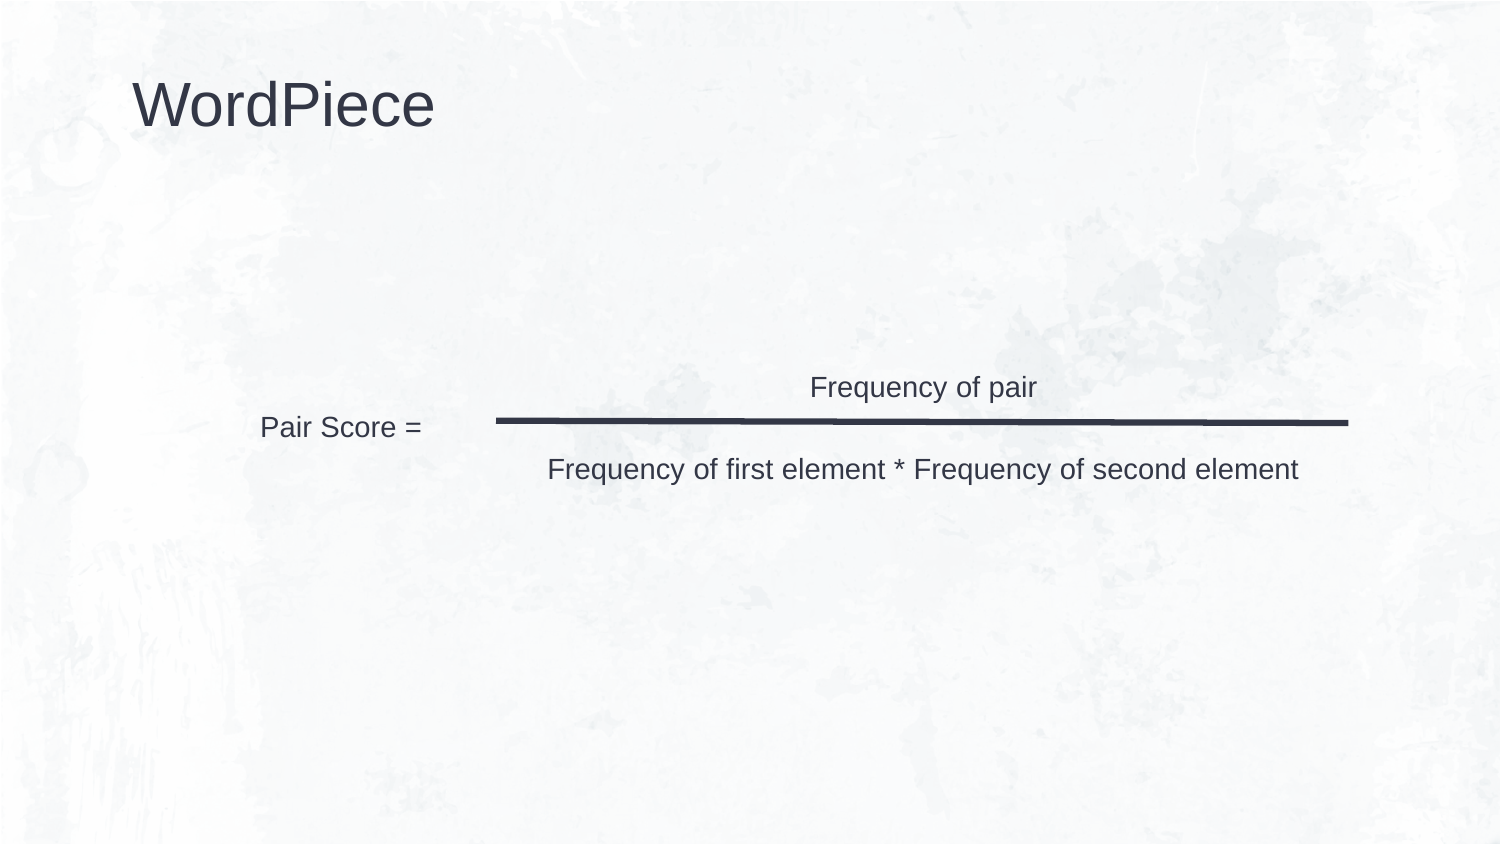

# WordPiece
Frequency of pair
Pair Score =
Frequency of first element * Frequency of second element